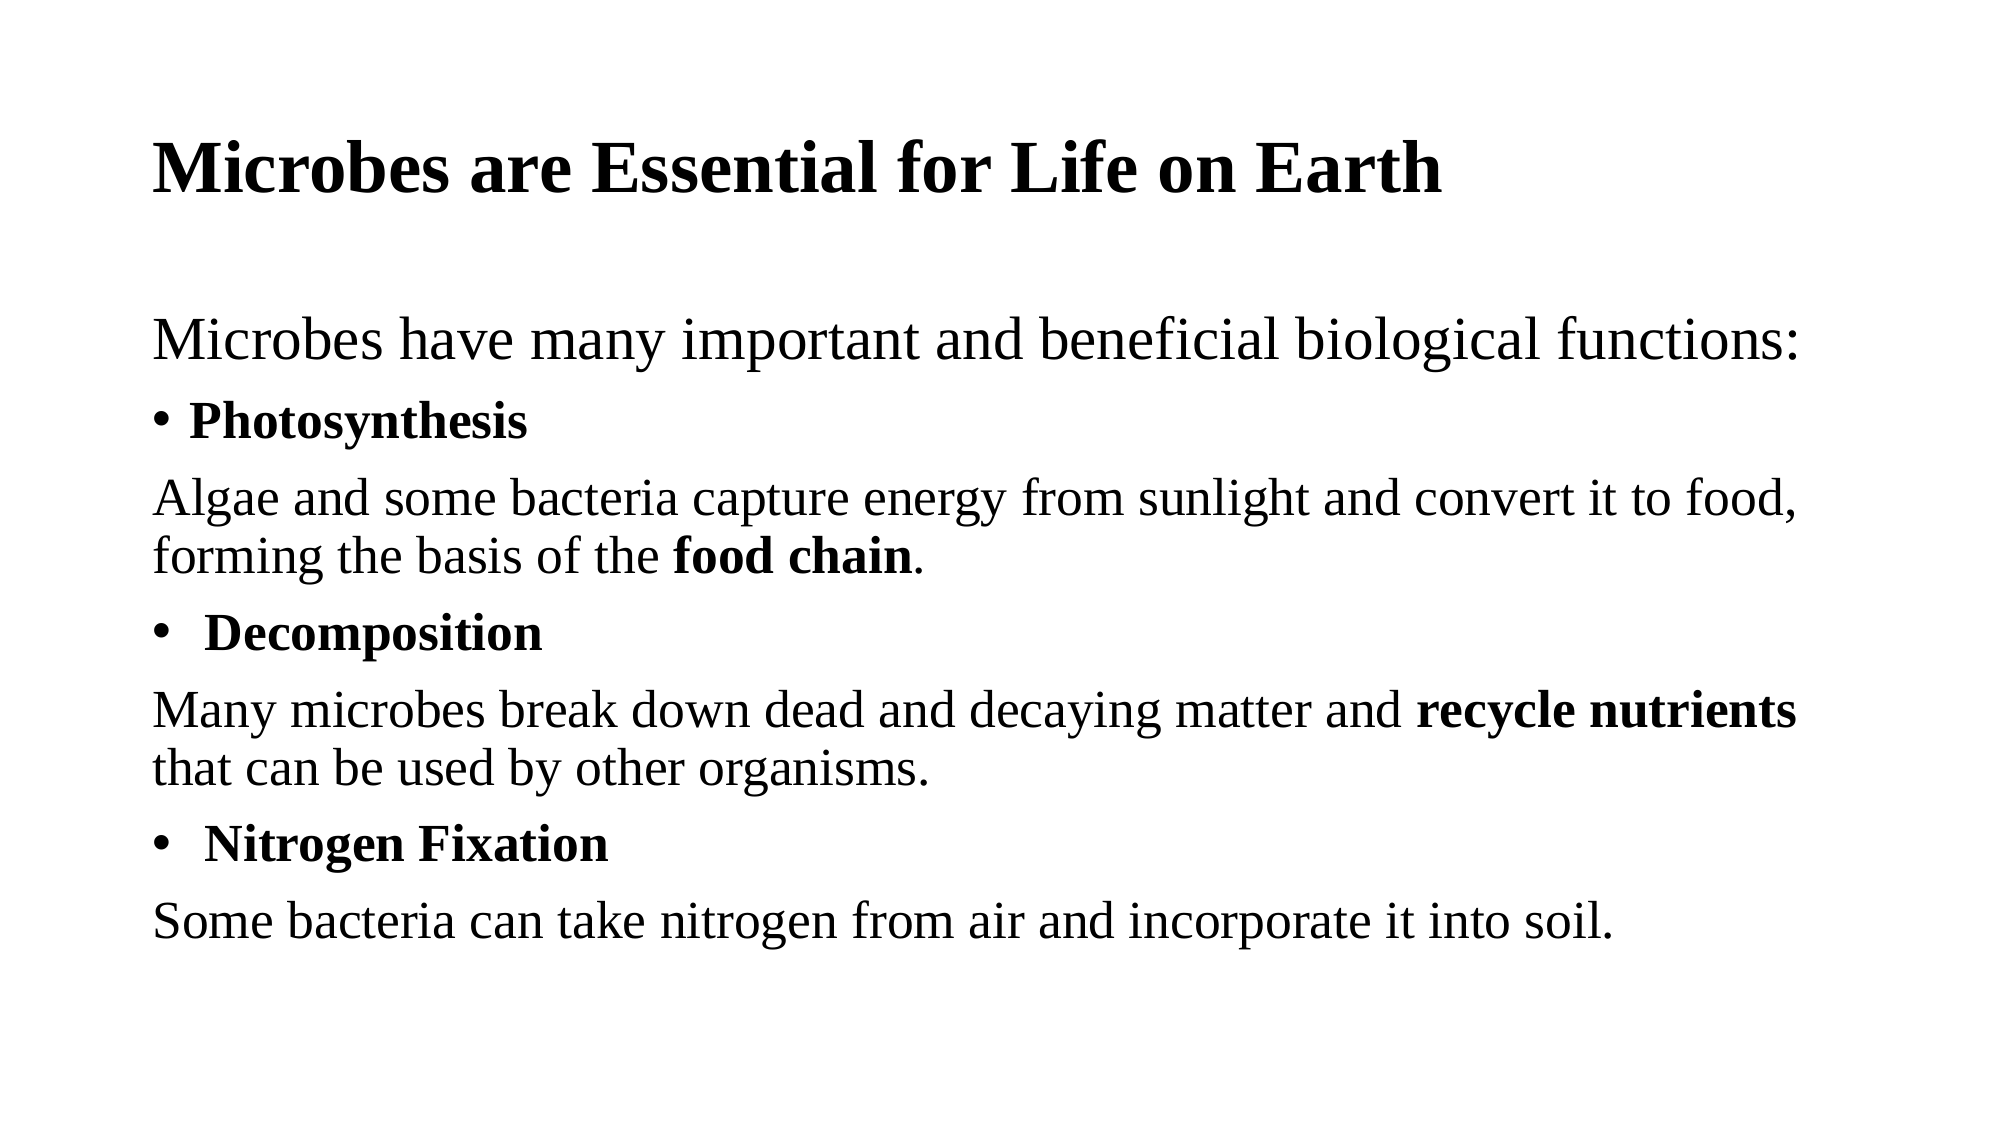

# Microbes are Essential for Life on Earth
Microbes have many important and beneficial biological functions:
Photosynthesis
Algae and some bacteria capture energy from sunlight and convert it to food, forming the basis of the food chain.
 Decomposition
Many microbes break down dead and decaying matter and recycle nutrients that can be used by other organisms.
 Nitrogen Fixation
Some bacteria can take nitrogen from air and incorporate it into soil.